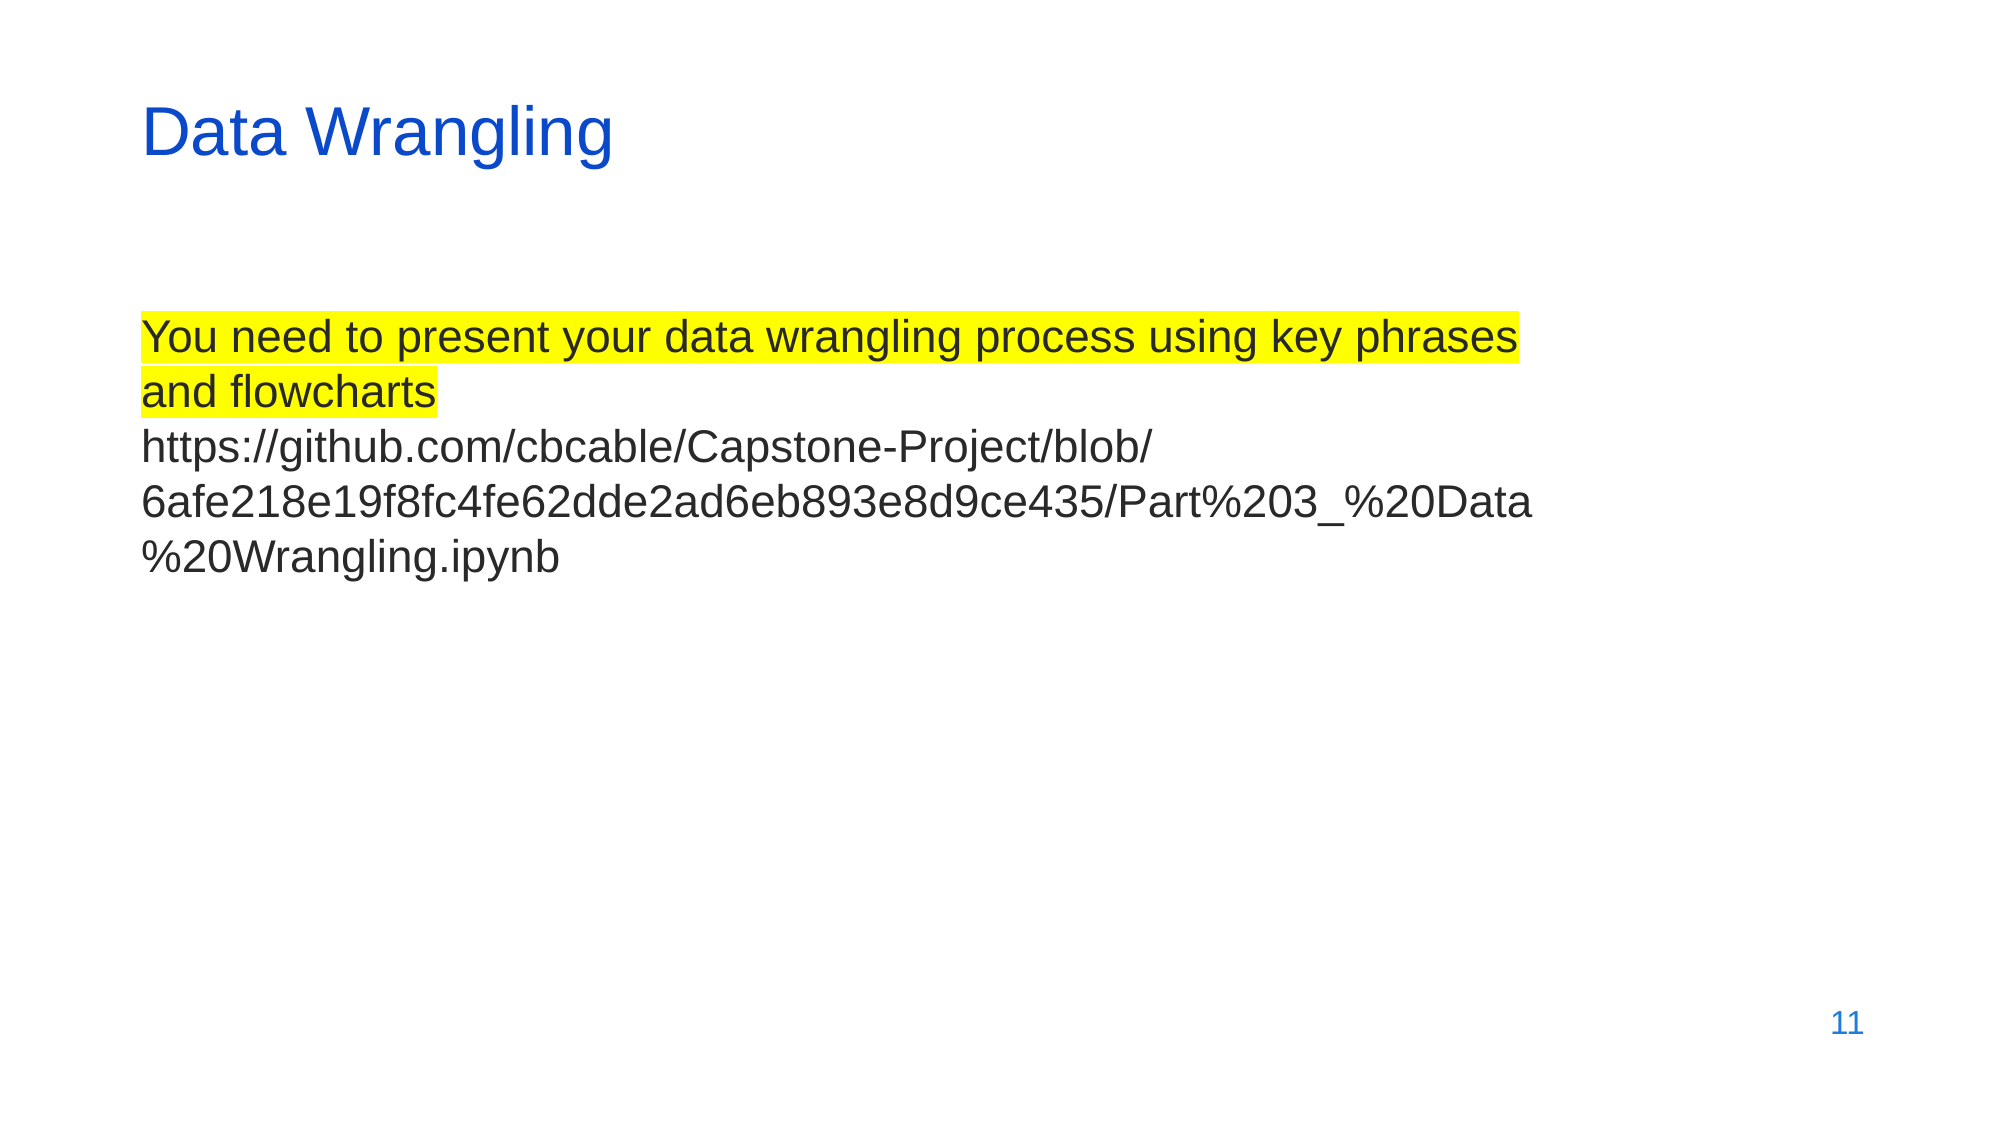

Data Wrangling
You need to present your data wrangling process using key phrases and flowcharts
https://github.com/cbcable/Capstone-Project/blob/6afe218e19f8fc4fe62dde2ad6eb893e8d9ce435/Part%203_%20Data%20Wrangling.ipynb
11